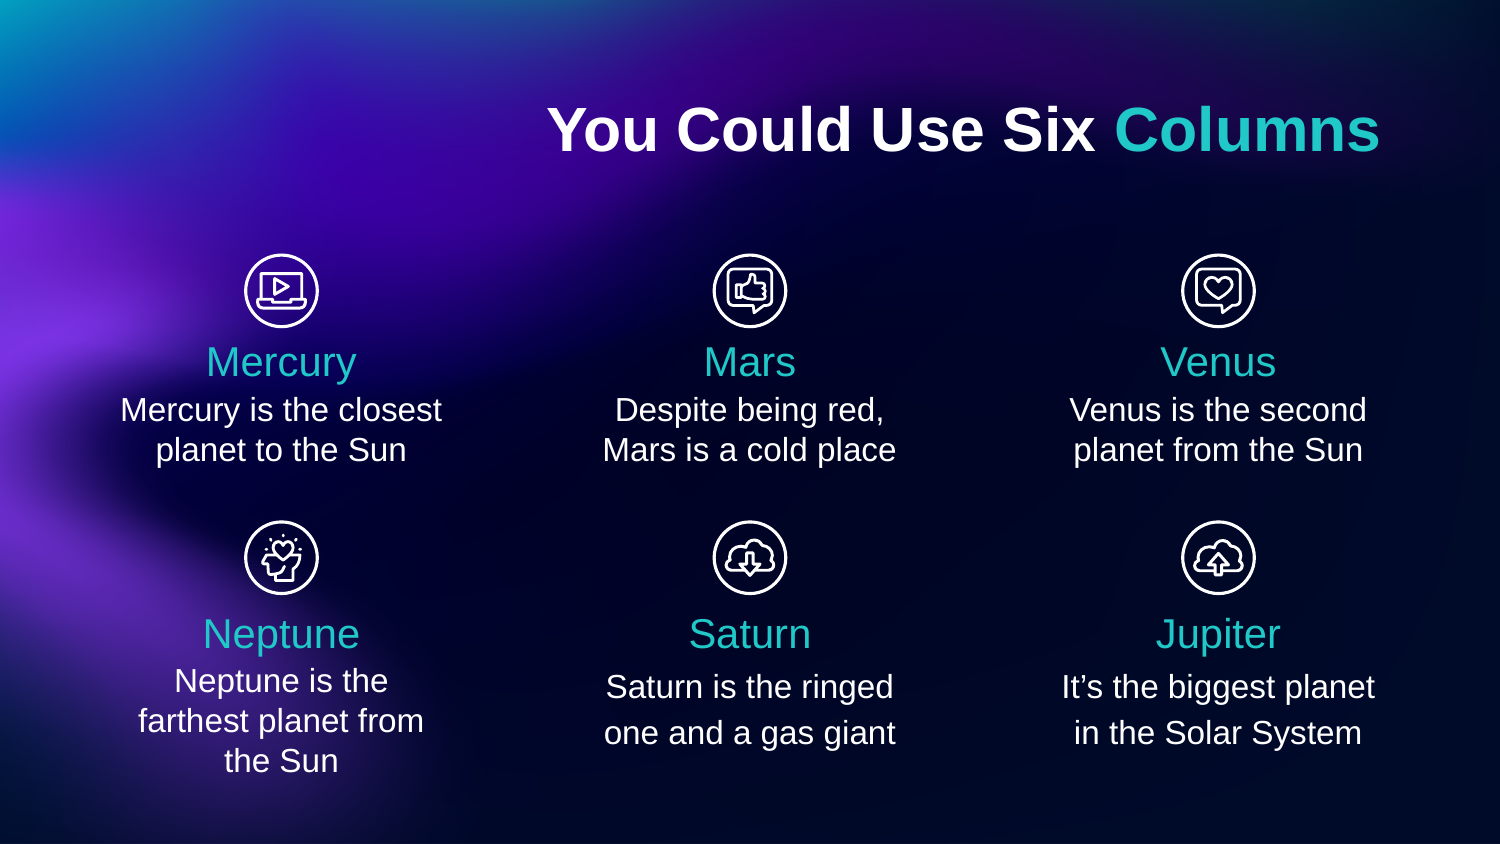

# You Could Use Six Columns

Mercury
Mars
Venus
Mercury is the closest planet to the Sun
Despite being red, Mars is a cold place
Venus is the second planet from the Sun

Neptune
Saturn
Jupiter
Neptune is the farthest planet from the Sun
Saturn is the ringed one and a gas giant
It’s the biggest planet in the Solar System